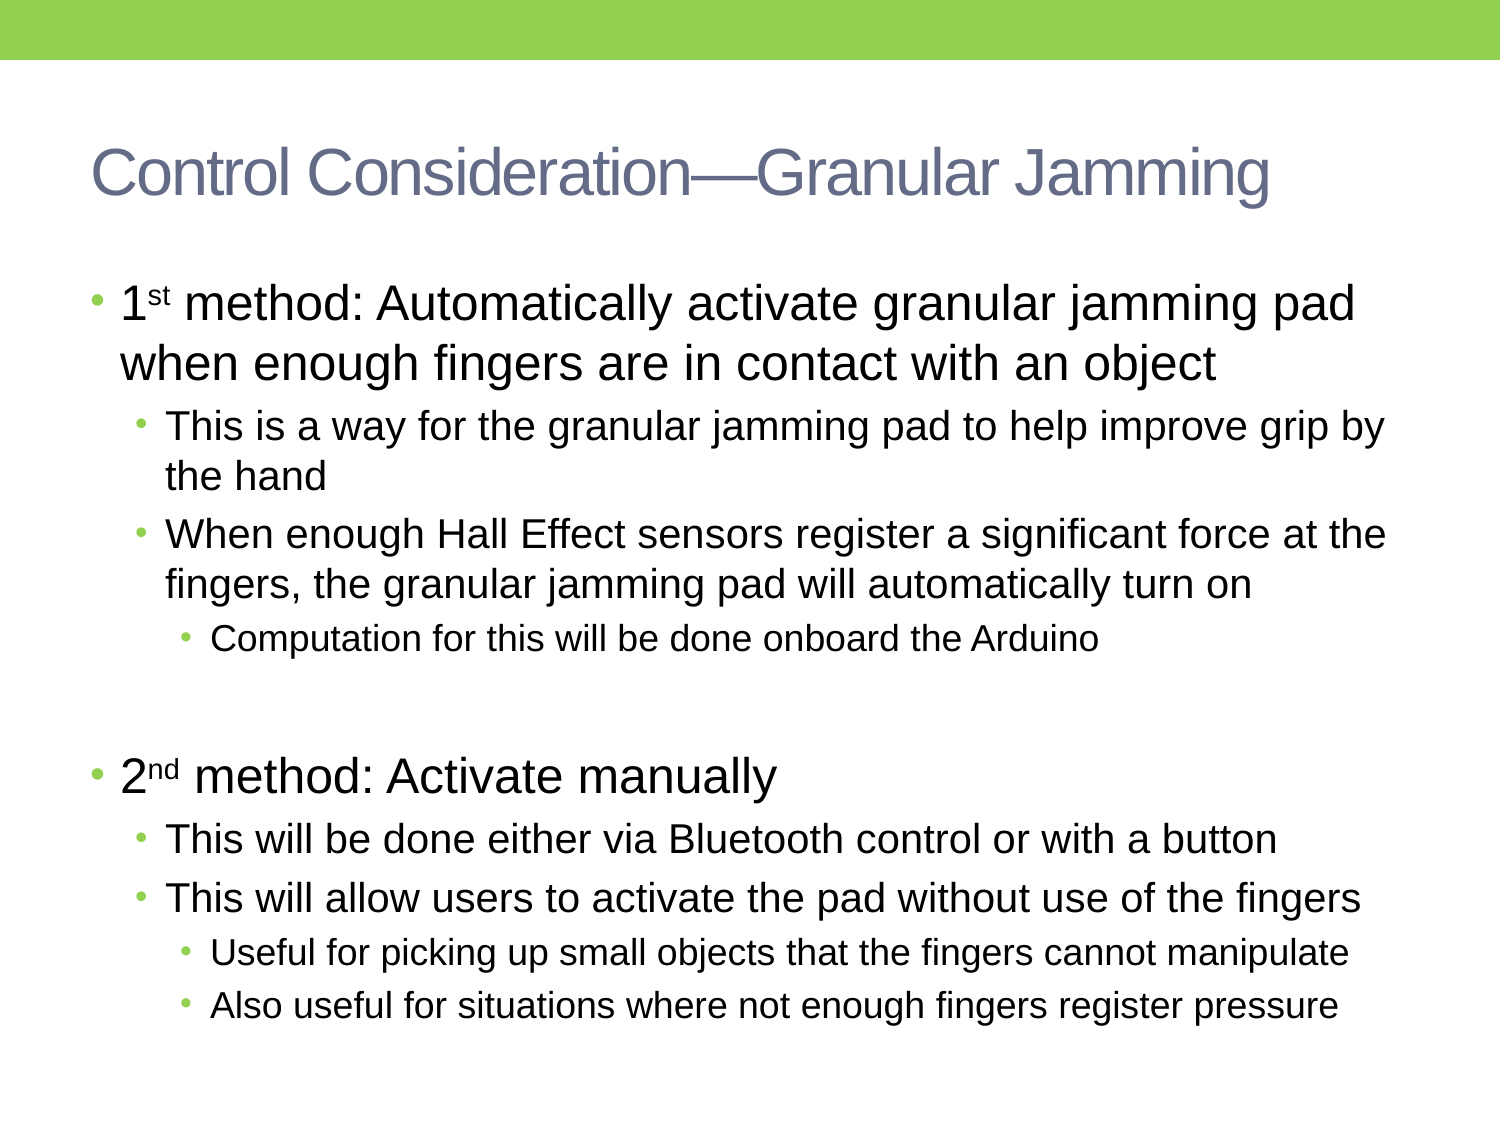

# Control Consideration—Granular Jamming
1st method: Automatically activate granular jamming pad when enough fingers are in contact with an object
This is a way for the granular jamming pad to help improve grip by the hand
When enough Hall Effect sensors register a significant force at the fingers, the granular jamming pad will automatically turn on
Computation for this will be done onboard the Arduino

2nd method: Activate manually
This will be done either via Bluetooth control or with a button
This will allow users to activate the pad without use of the fingers
Useful for picking up small objects that the fingers cannot manipulate
Also useful for situations where not enough fingers register pressure